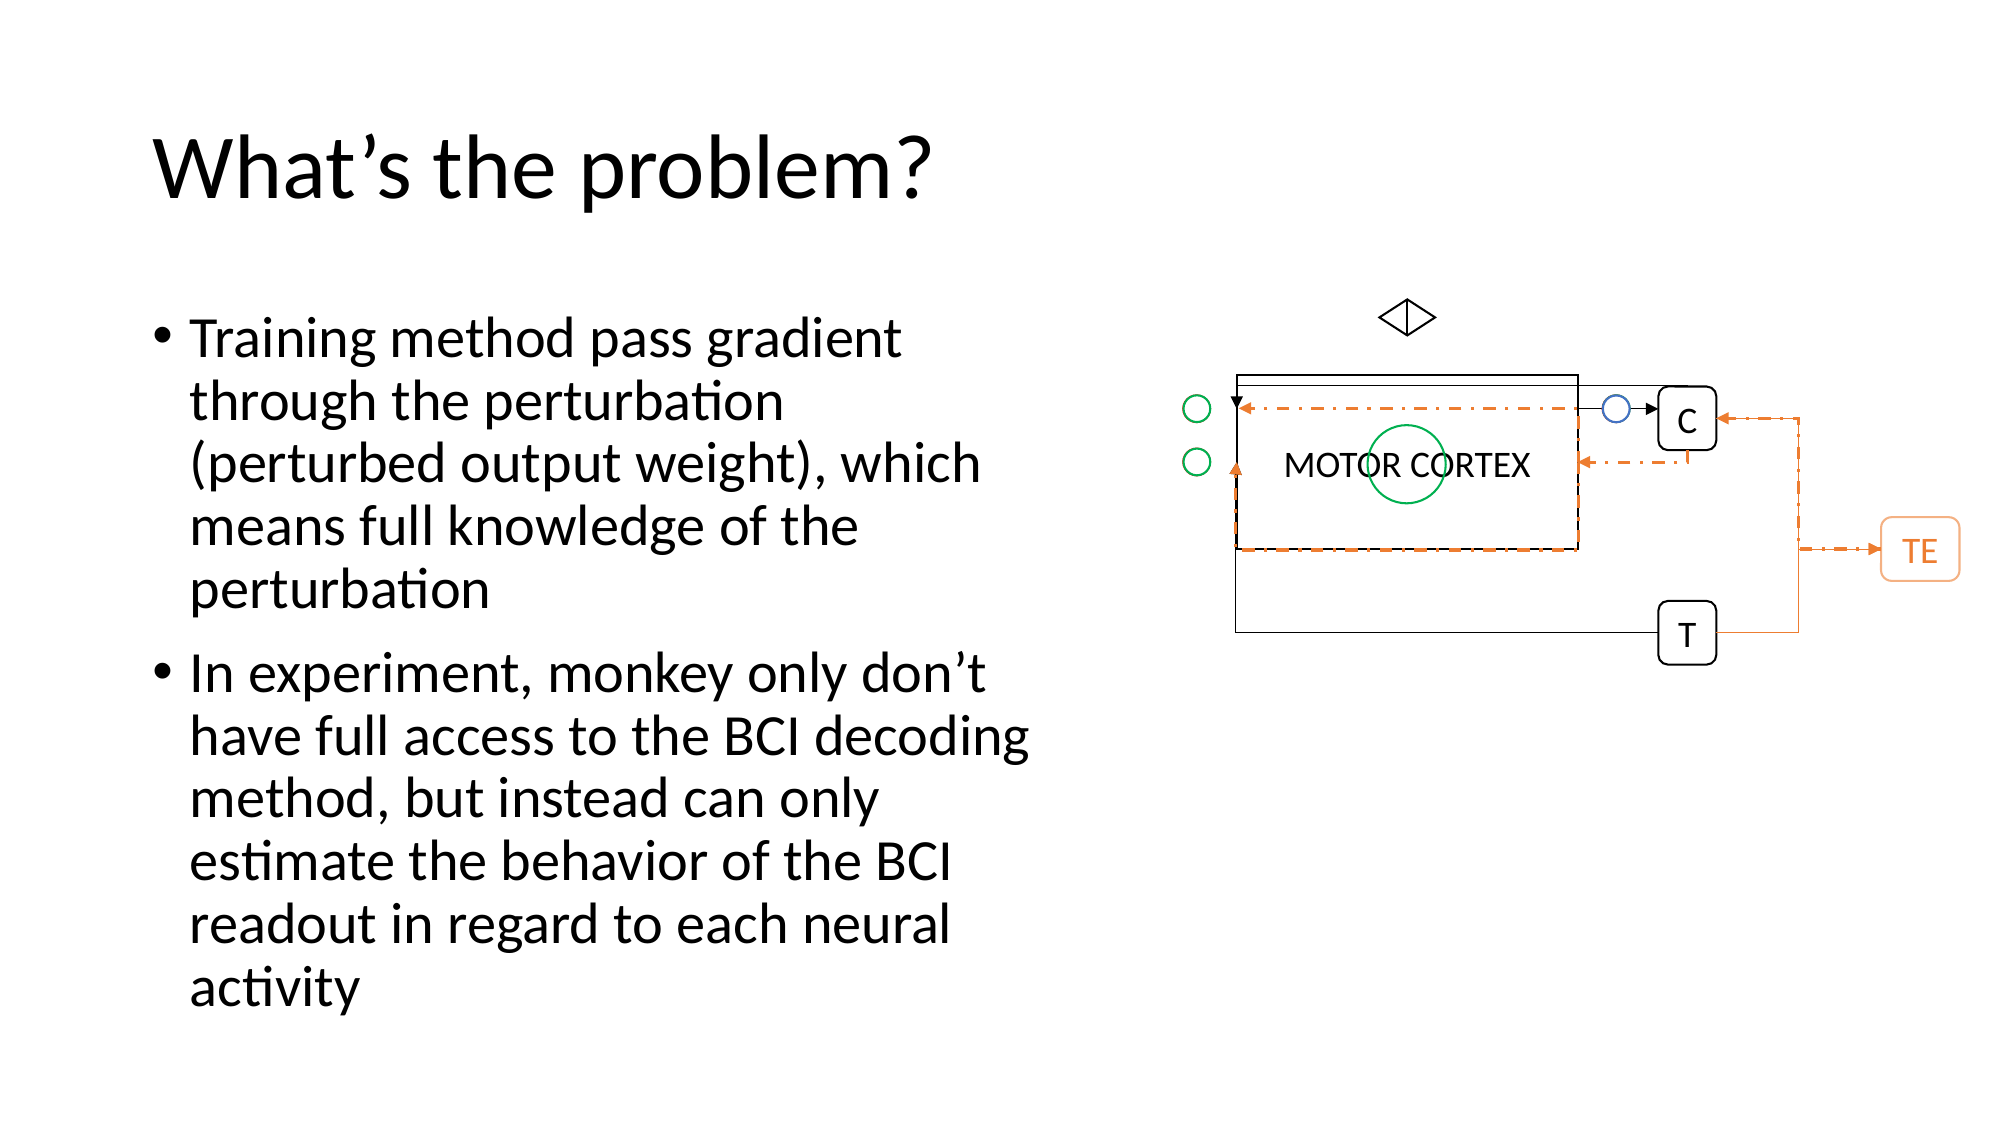

# What’s the problem?

Training method pass gradient through the perturbation (perturbed output weight), which means full knowledge of the perturbation
In experiment, monkey only don’t have full access to the BCI decoding method, but instead can only estimate the behavior of the BCI readout in regard to each neural activity
MOTOR CORTEX
C

TE
T